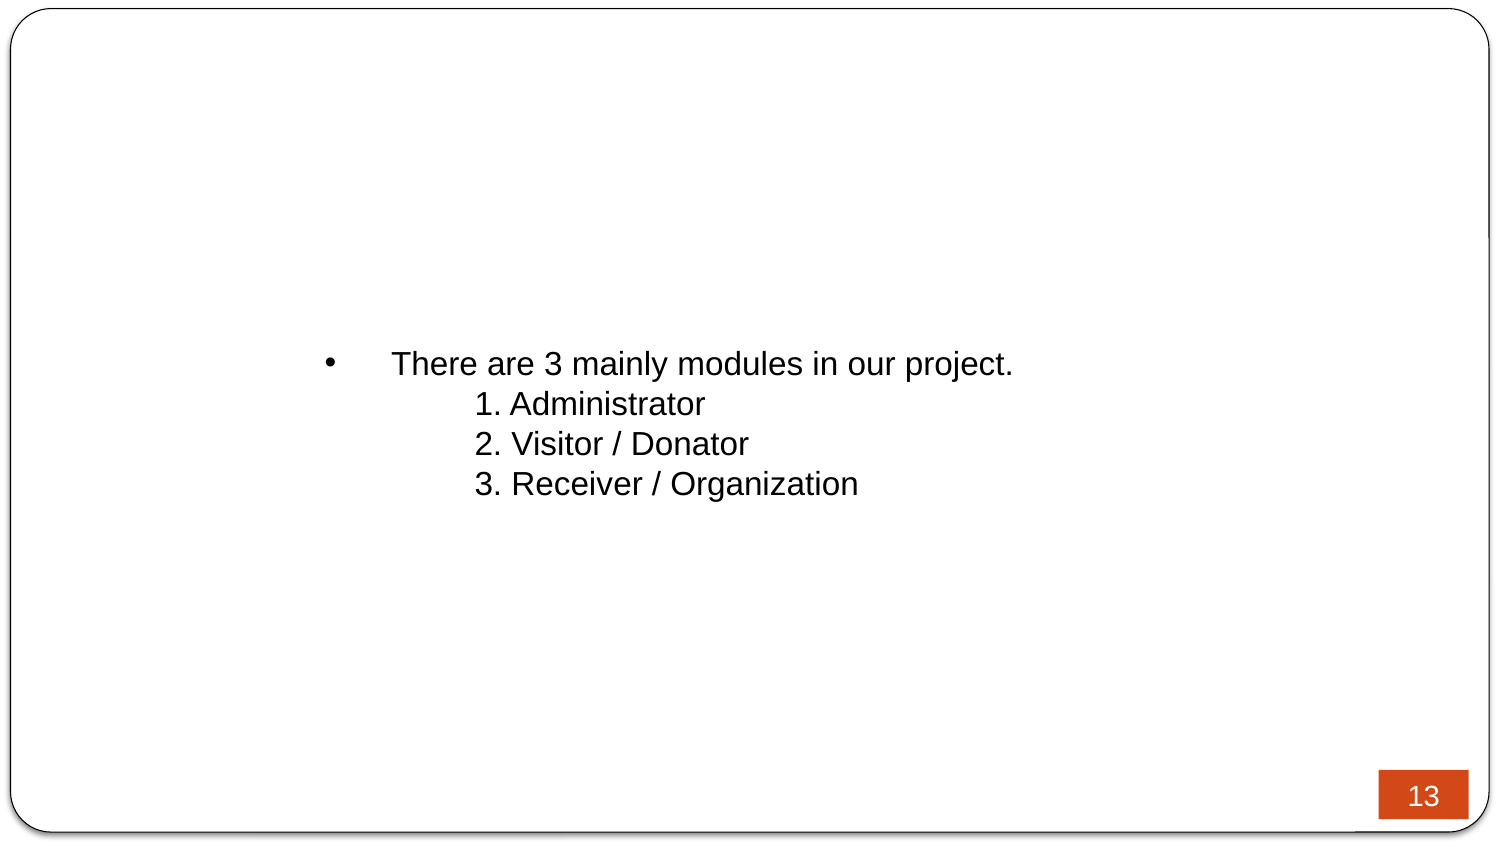

There are 3 mainly modules in our project.
 	1. Administrator
	2. Visitor / Donator
	3. Receiver / Organization
13